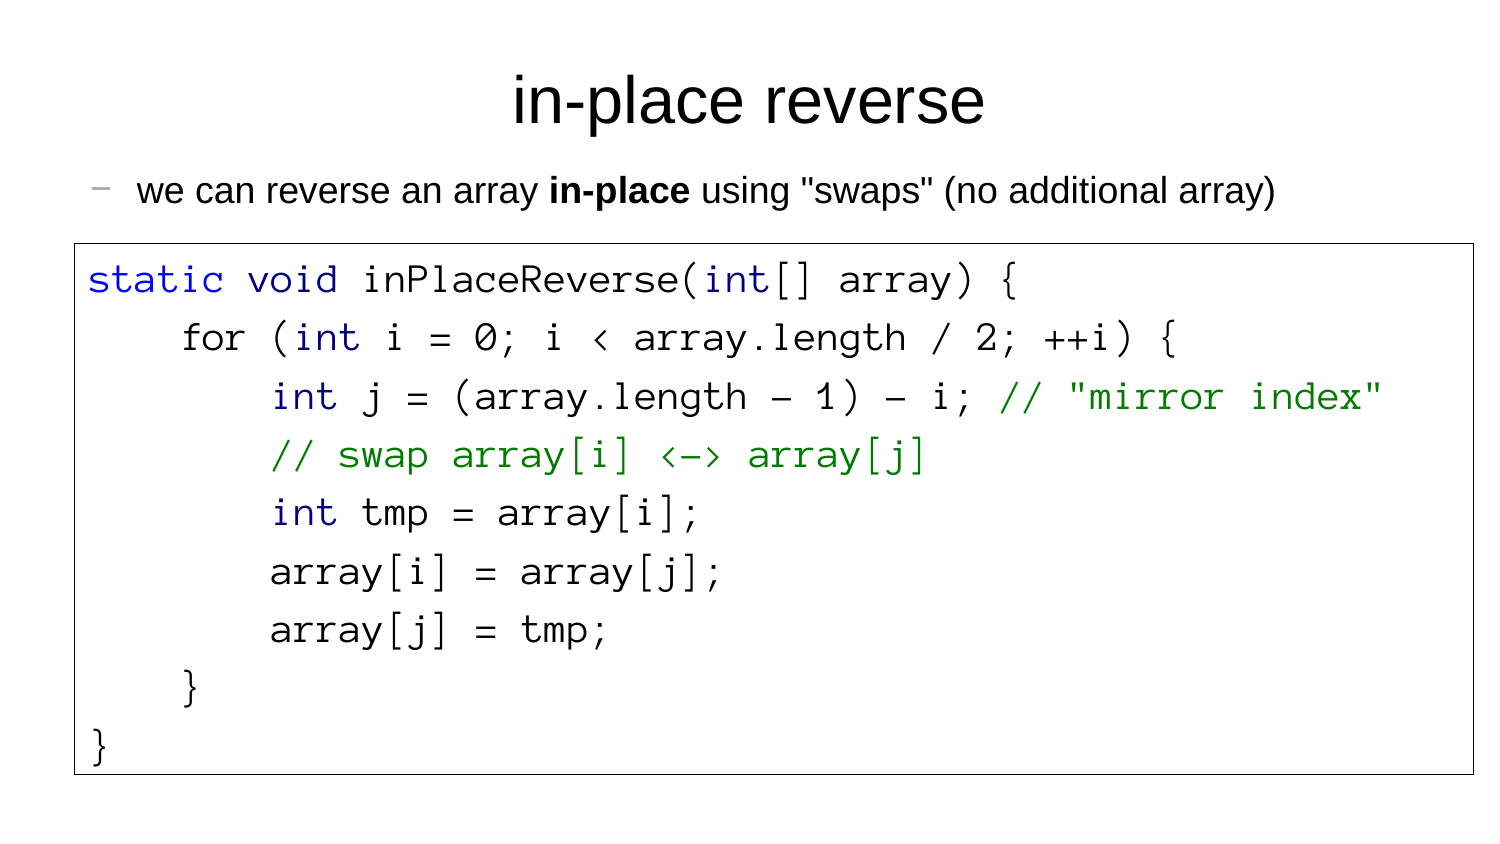

# in-place reverse
we can reverse an array in-place using "swaps" (no additional array)
static void inPlaceReverse(int[] array) {
    for (int i = 0; i < array.length / 2; ++i) {
        int j = (array.length - 1) - i; // "mirror index"
        // swap array[i] <-> array[j]
        int tmp = array[i];
        array[i] = array[j];
        array[j] = tmp;
    }
}